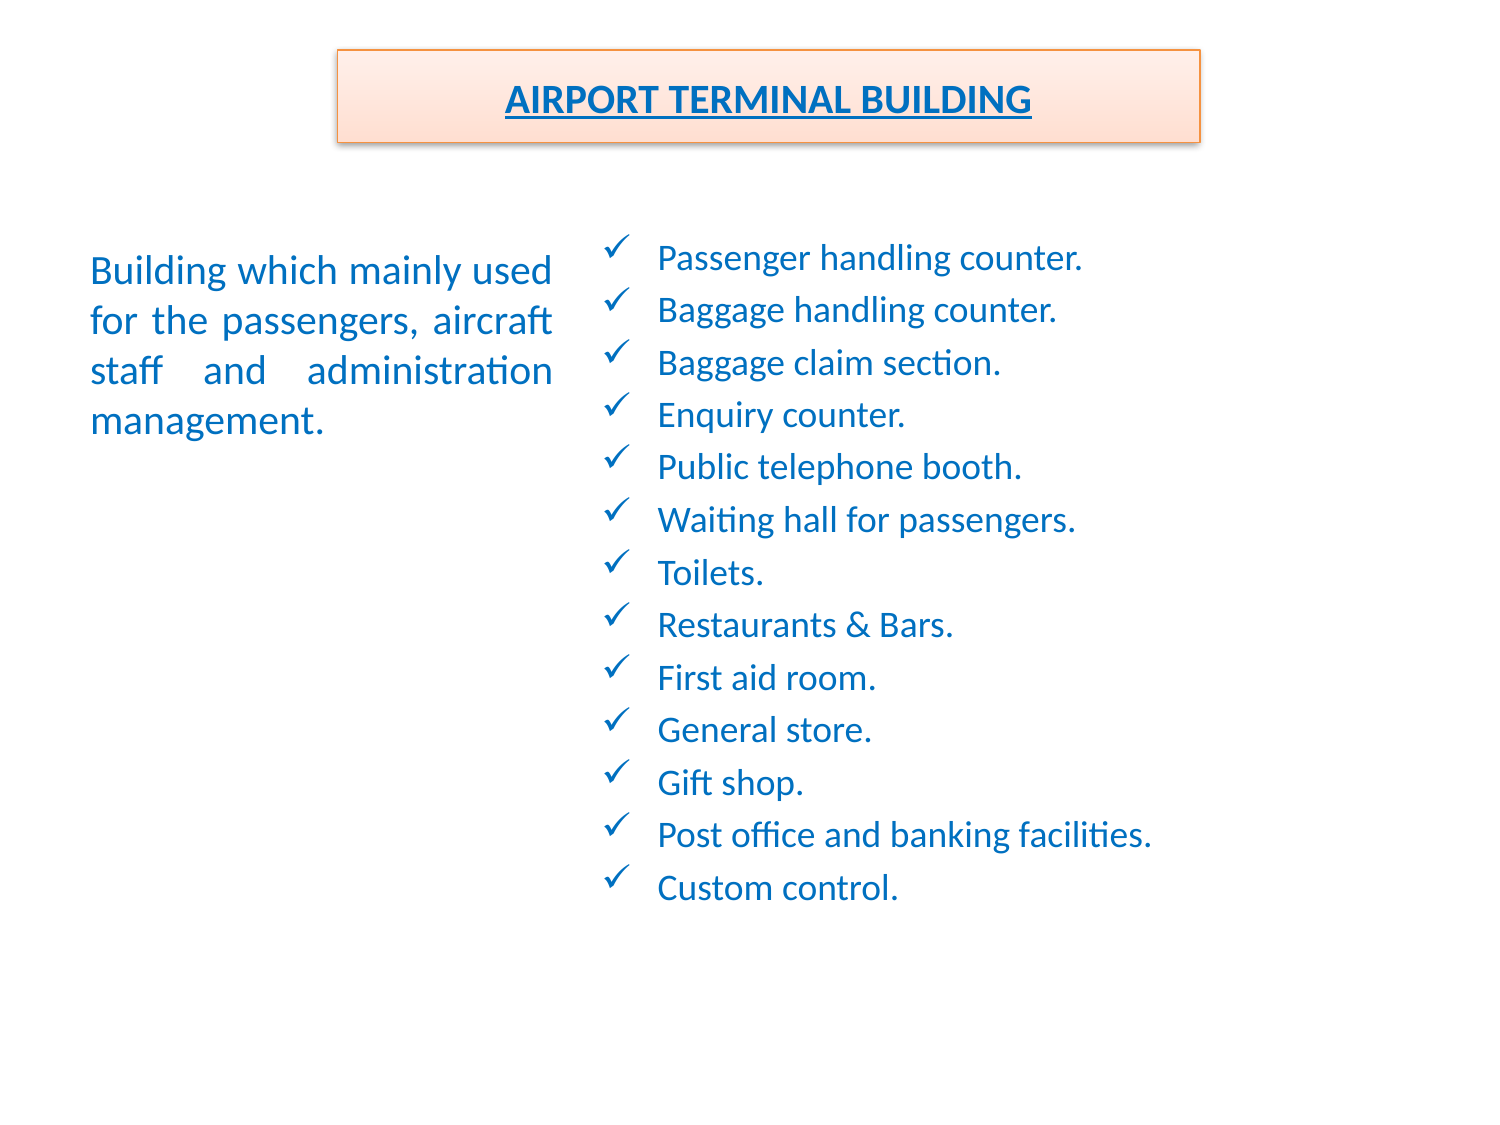

# AIRPORT TERMINAL BUILDING
Passenger handling counter.
Baggage handling counter.
Baggage claim section.
Enquiry counter.
Public telephone booth.
Waiting hall for passengers.
Toilets.
Restaurants & Bars.
First aid room.
General store.
Gift shop.
Post office and banking facilities.
Custom control.

Building which mainly used for the passengers, aircraft staff and administration management.